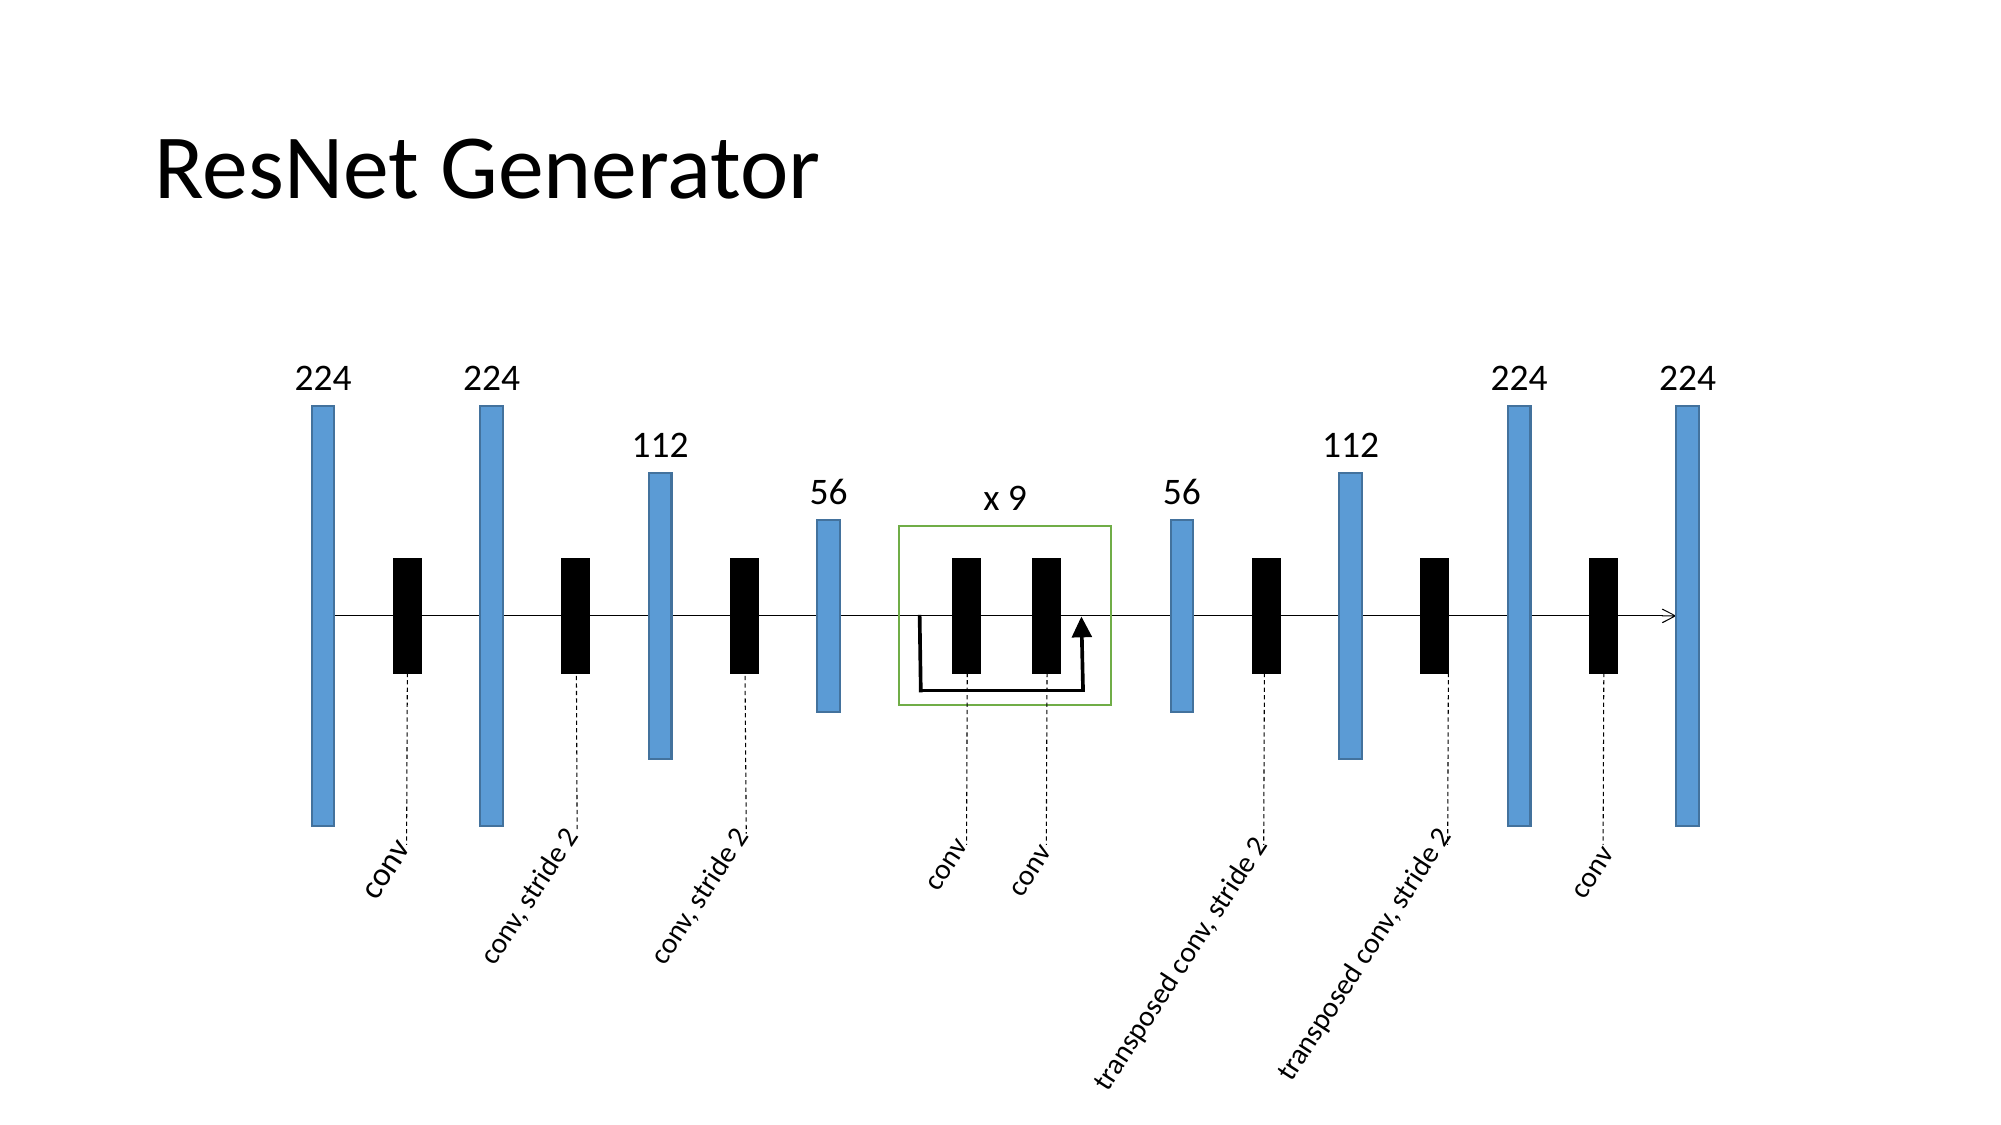

# ResNet Generator

224
224
224
224

112
112
56
56
x 9

transposed conv, stride 2
conv, stride 2
transposed conv, stride 2
conv, stride 2
conv
conv
conv
conv